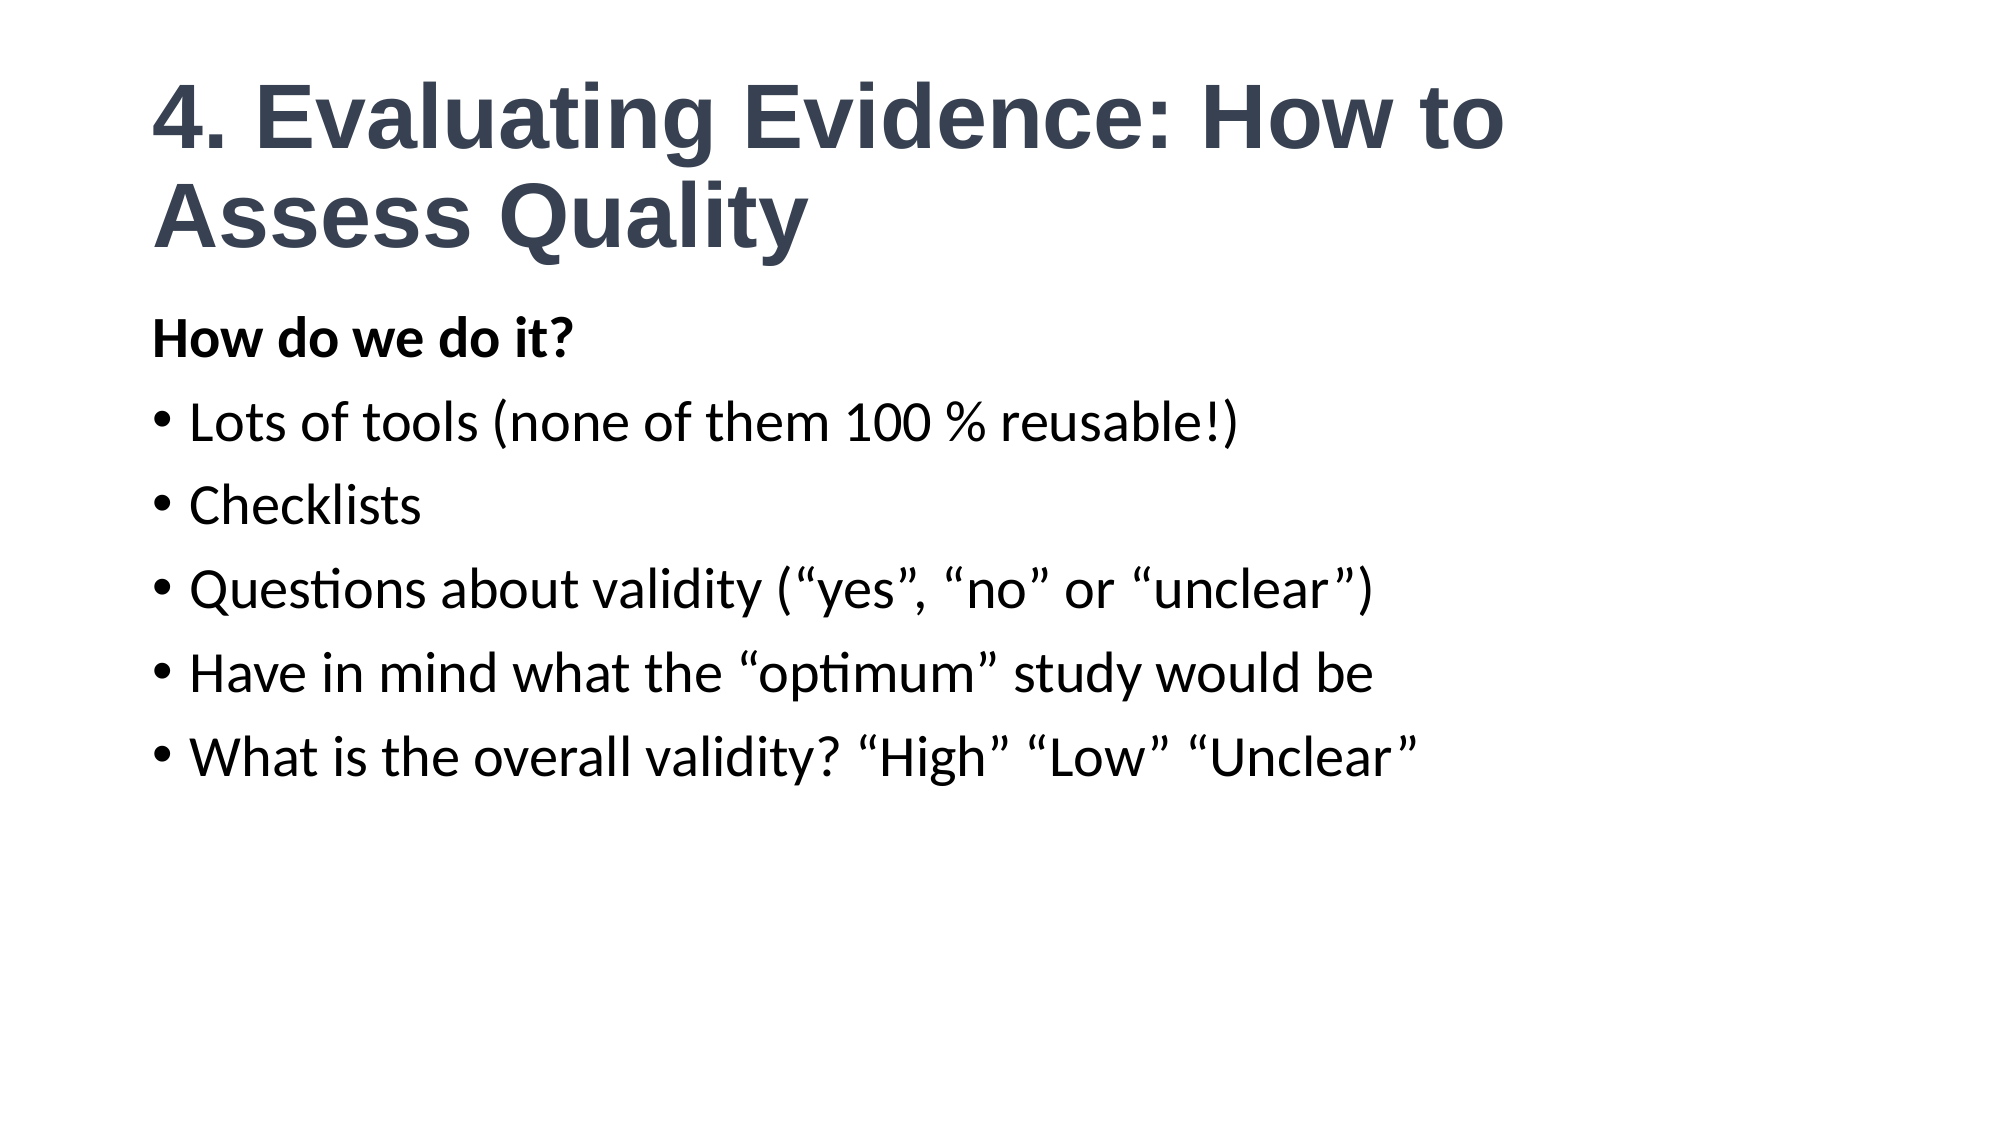

# 4. Evaluating Evidence: How to Assess Quality
How do we do it?
Lots of tools (none of them 100 % reusable!)
Checklists
Questions about validity (“yes”, “no” or “unclear”)
Have in mind what the “optimum” study would be
What is the overall validity? “High” “Low” “Unclear”